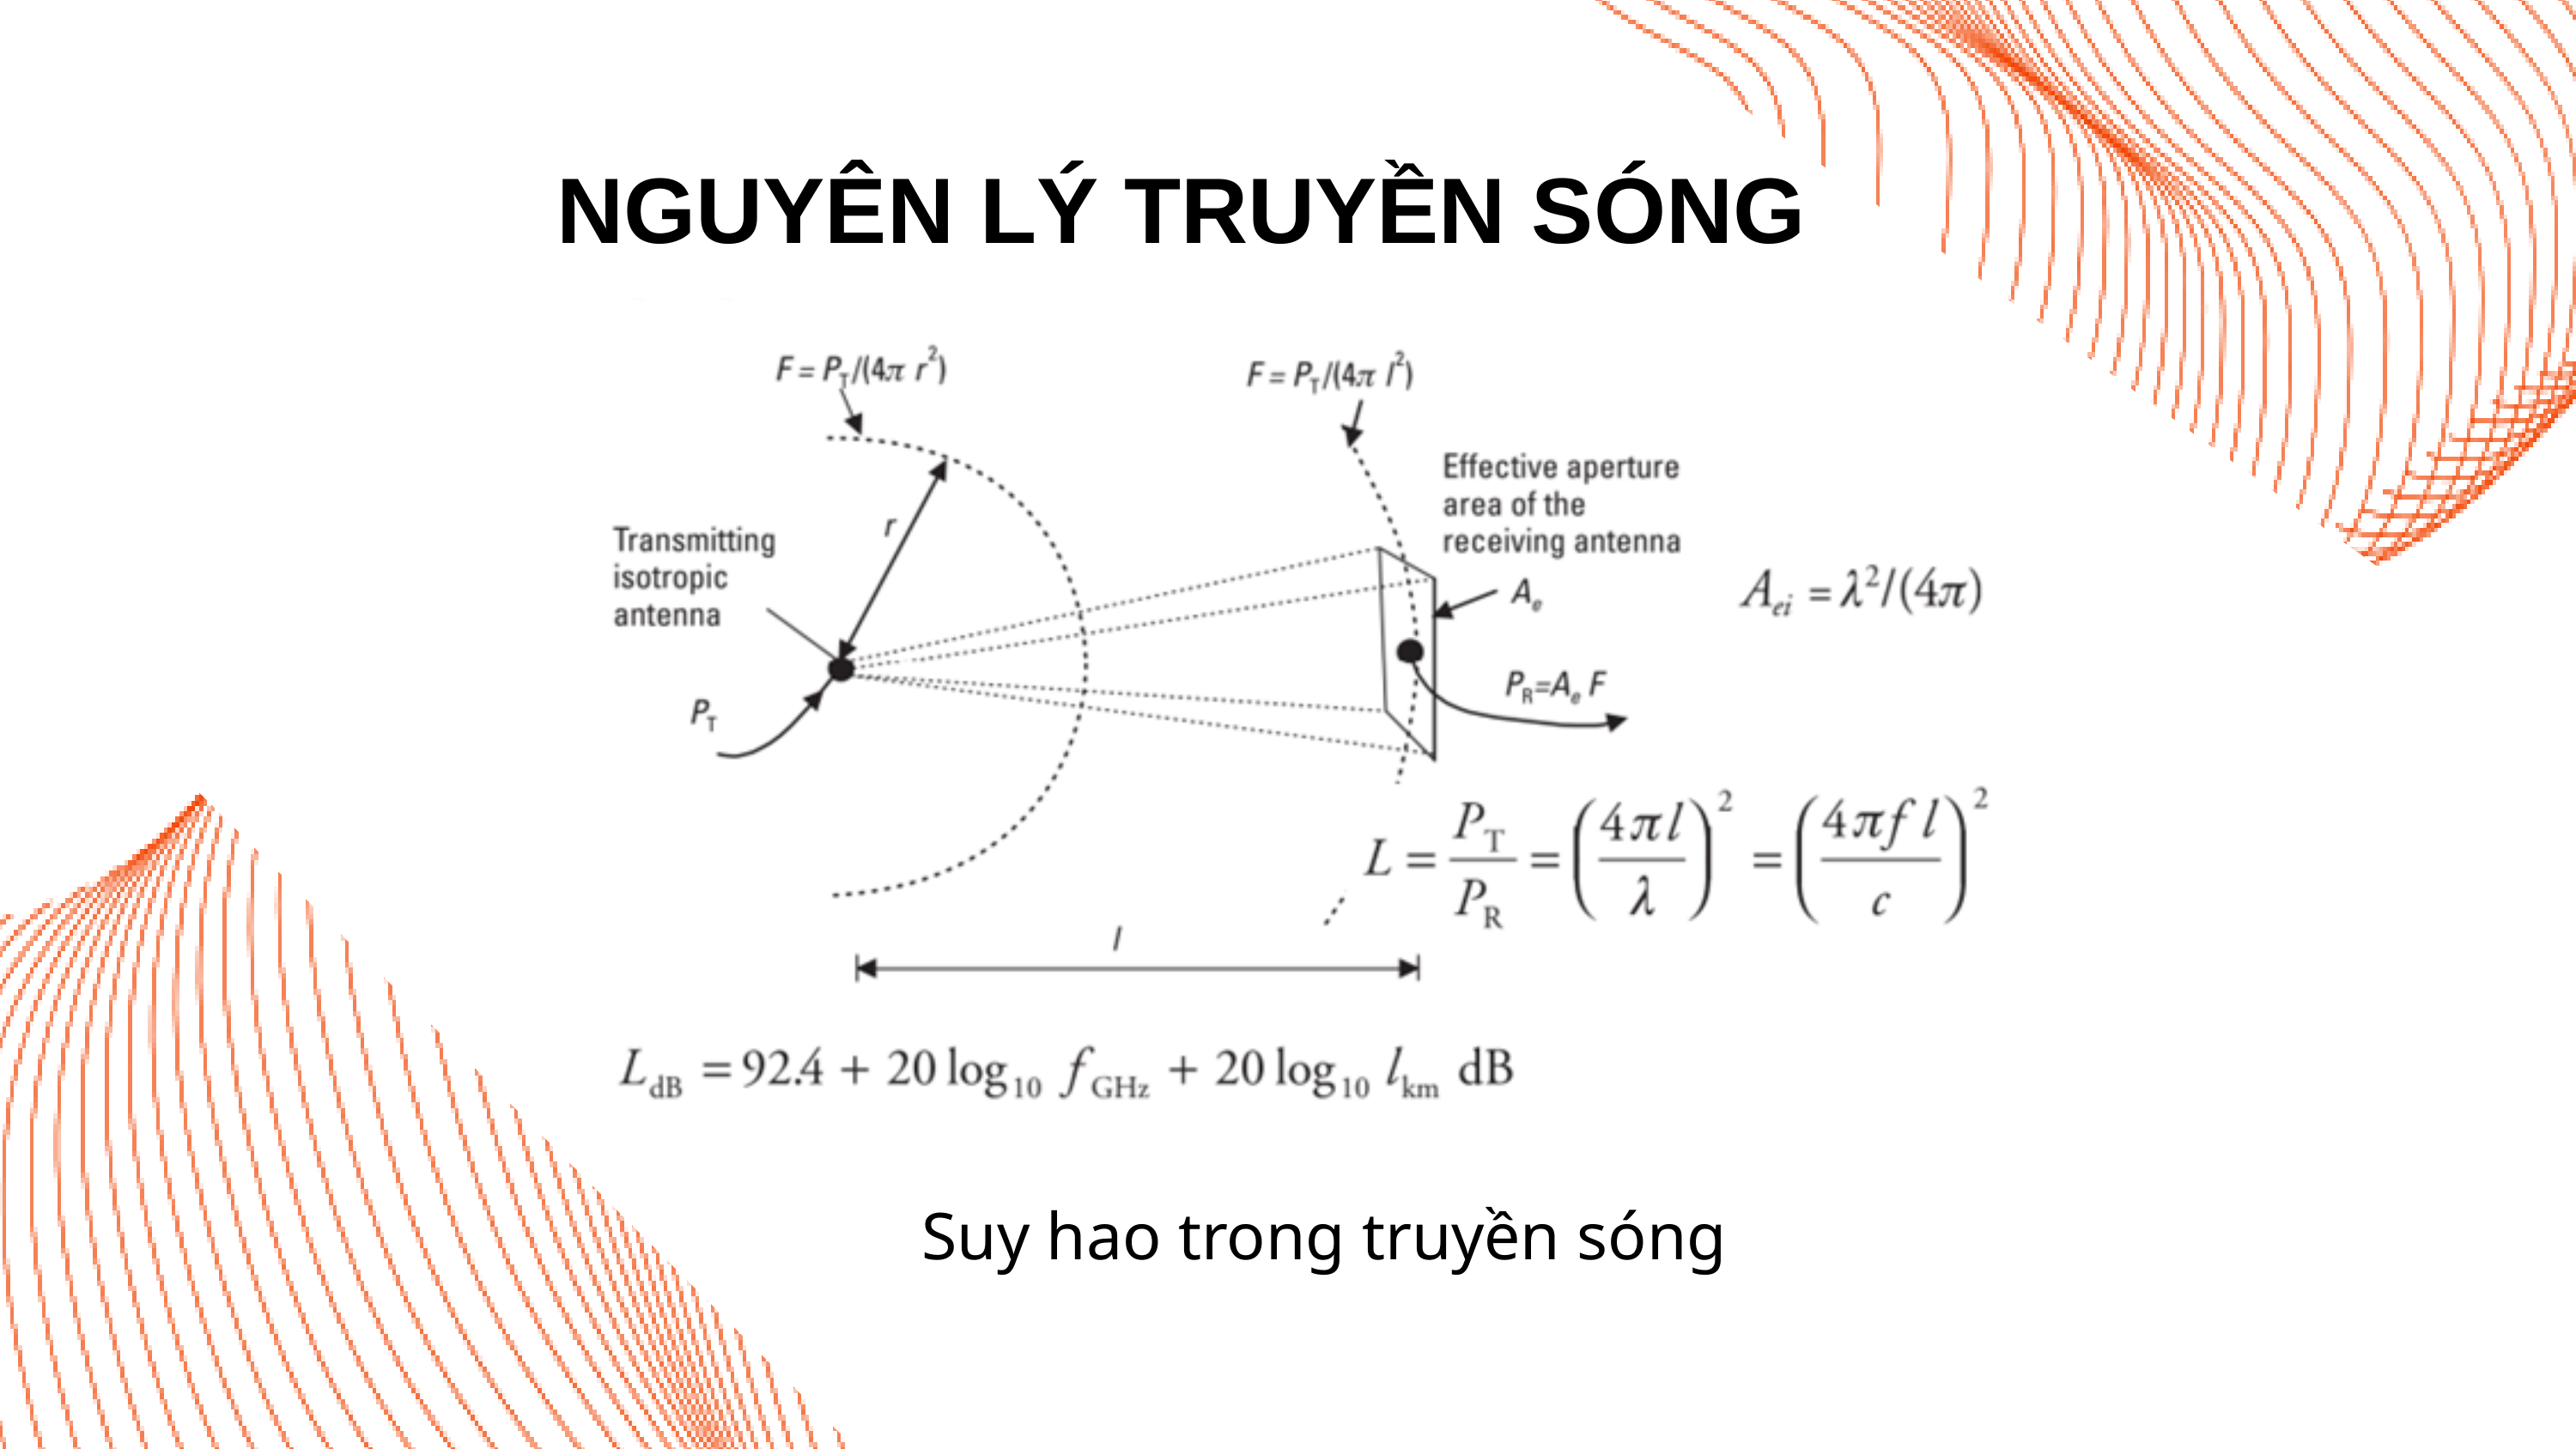

NGUYÊN LÝ TRUYỀN SÓNG

Suy hao trong truyền sóng